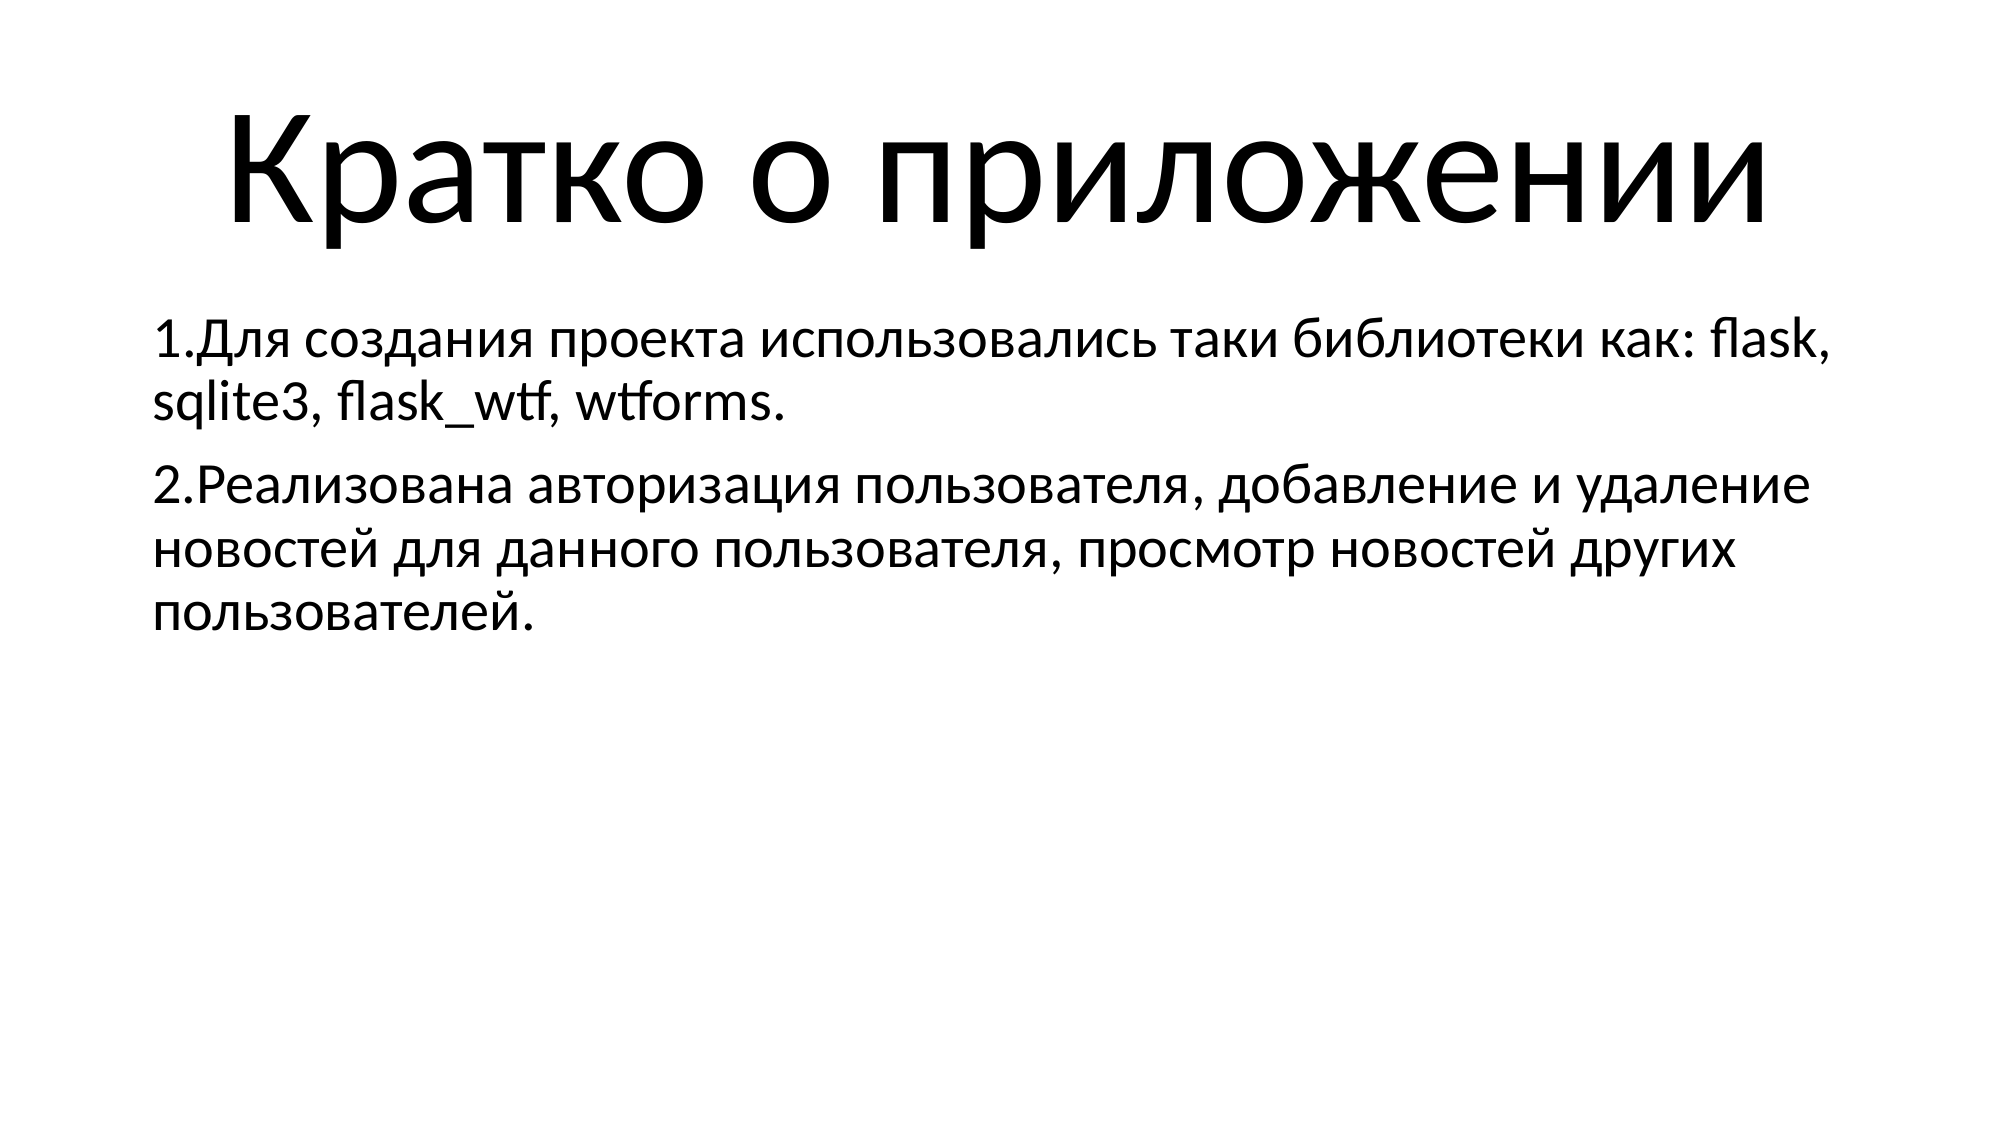

# Кратко о приложении
1.Для создания проекта использовались таки библиотеки как: flask, sqlite3, flask_wtf, wtforms.
2.Реализована авторизация пользователя, добавление и удаление новостей для данного пользователя, просмотр новостей других пользователей.